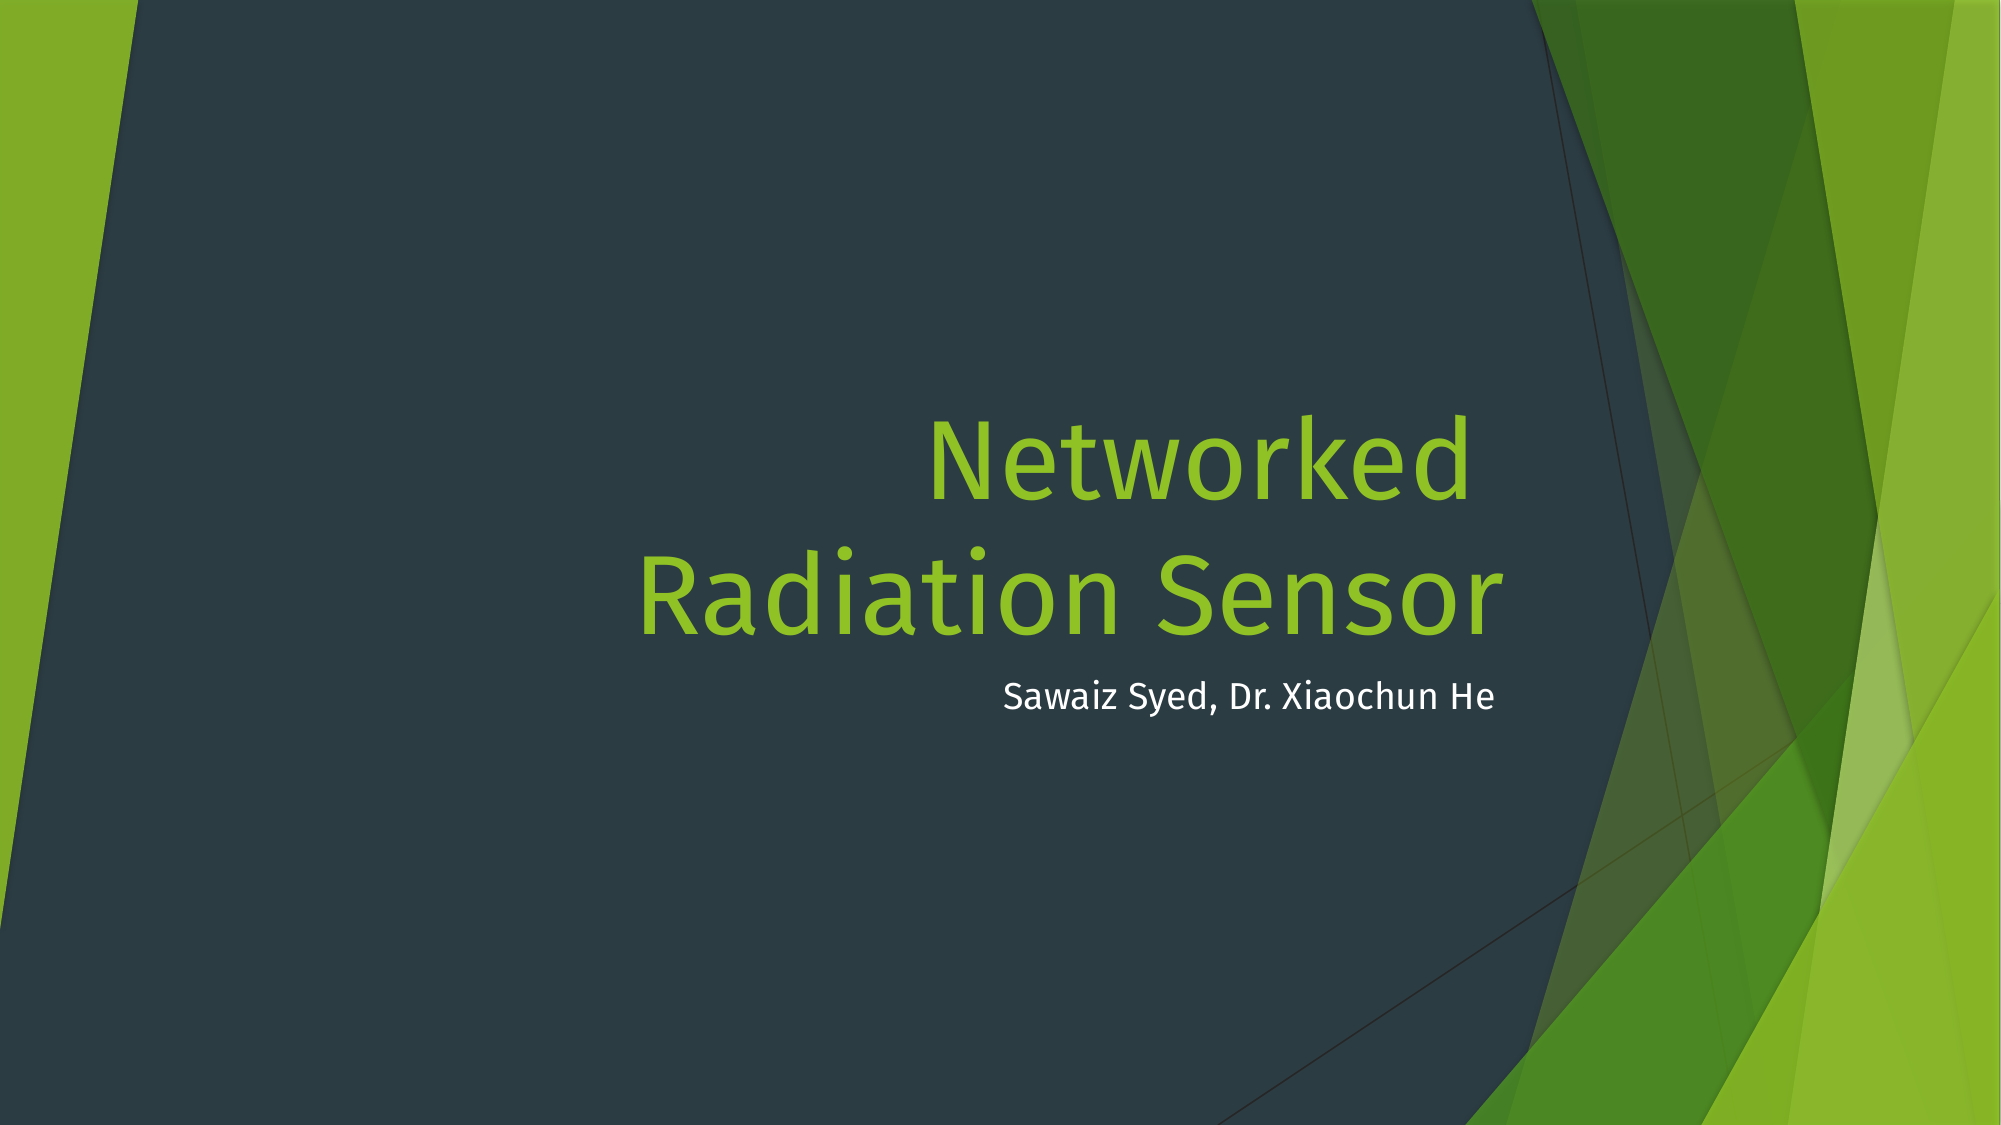

# Networked Radiation Sensor
Sawaiz Syed, Dr. Xiaochun He